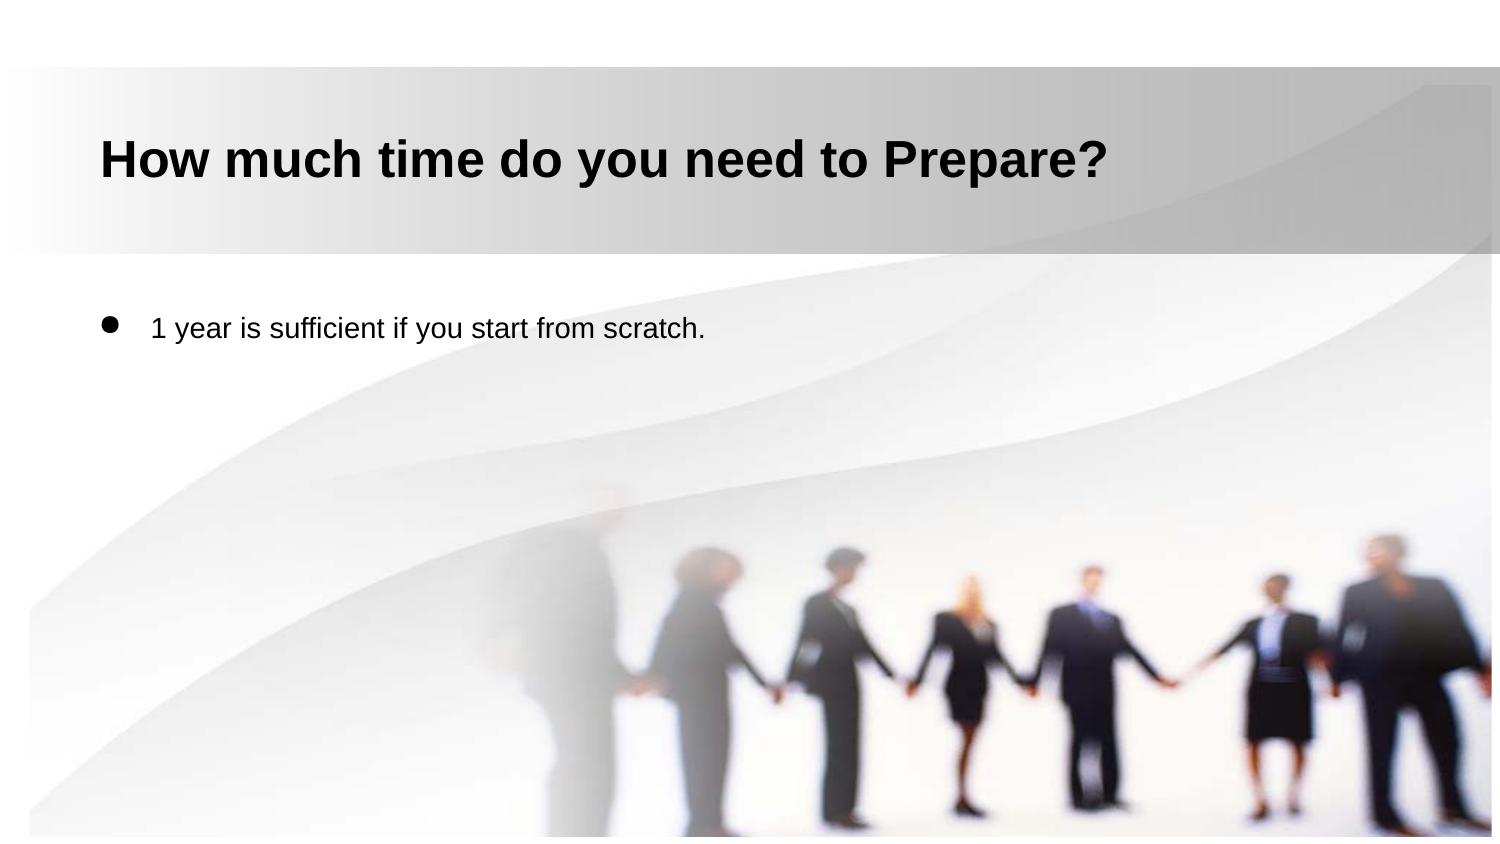

How much time do you need to Prepare?
1 year is sufficient if you start from scratch.